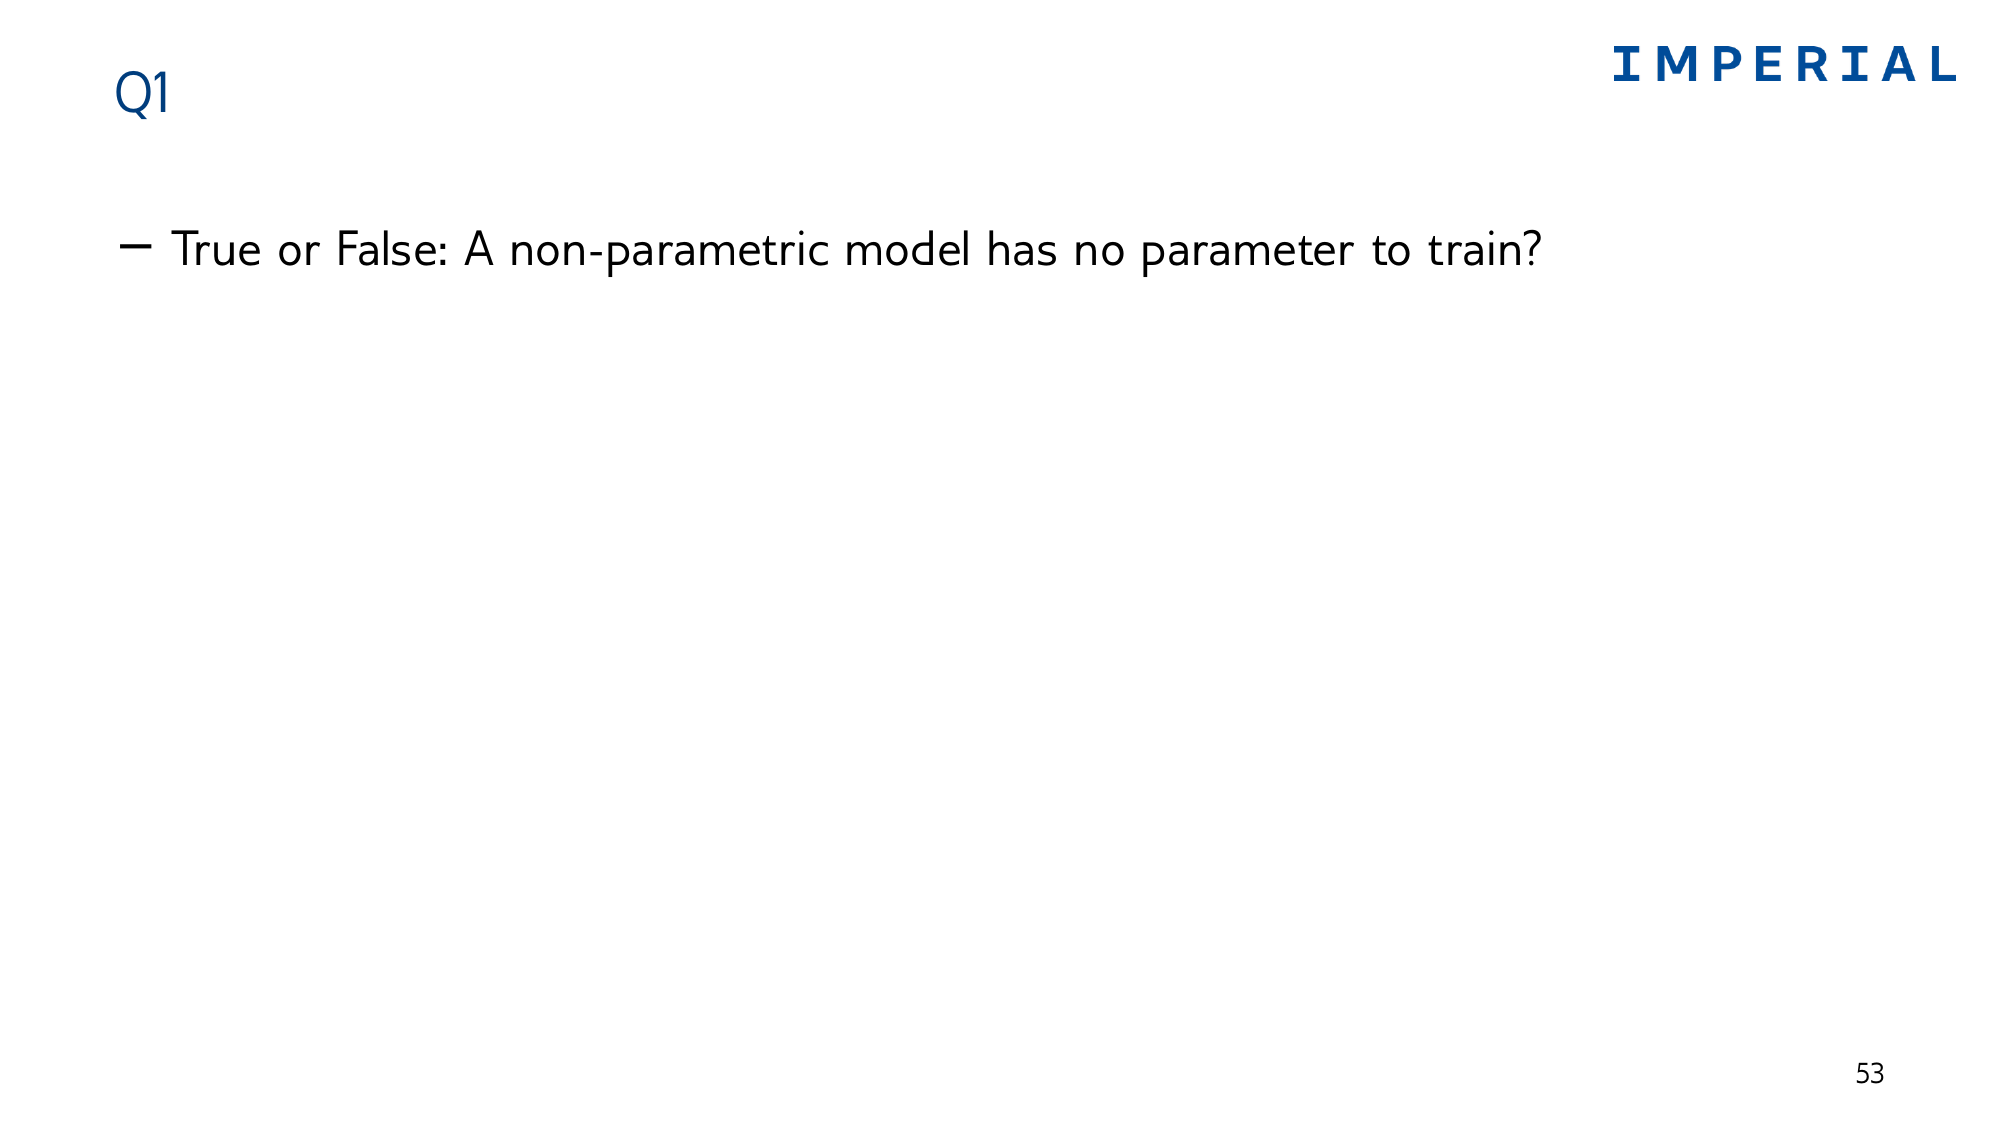

# Q1
True or False: A non-parametric model has no parameter to train?

53